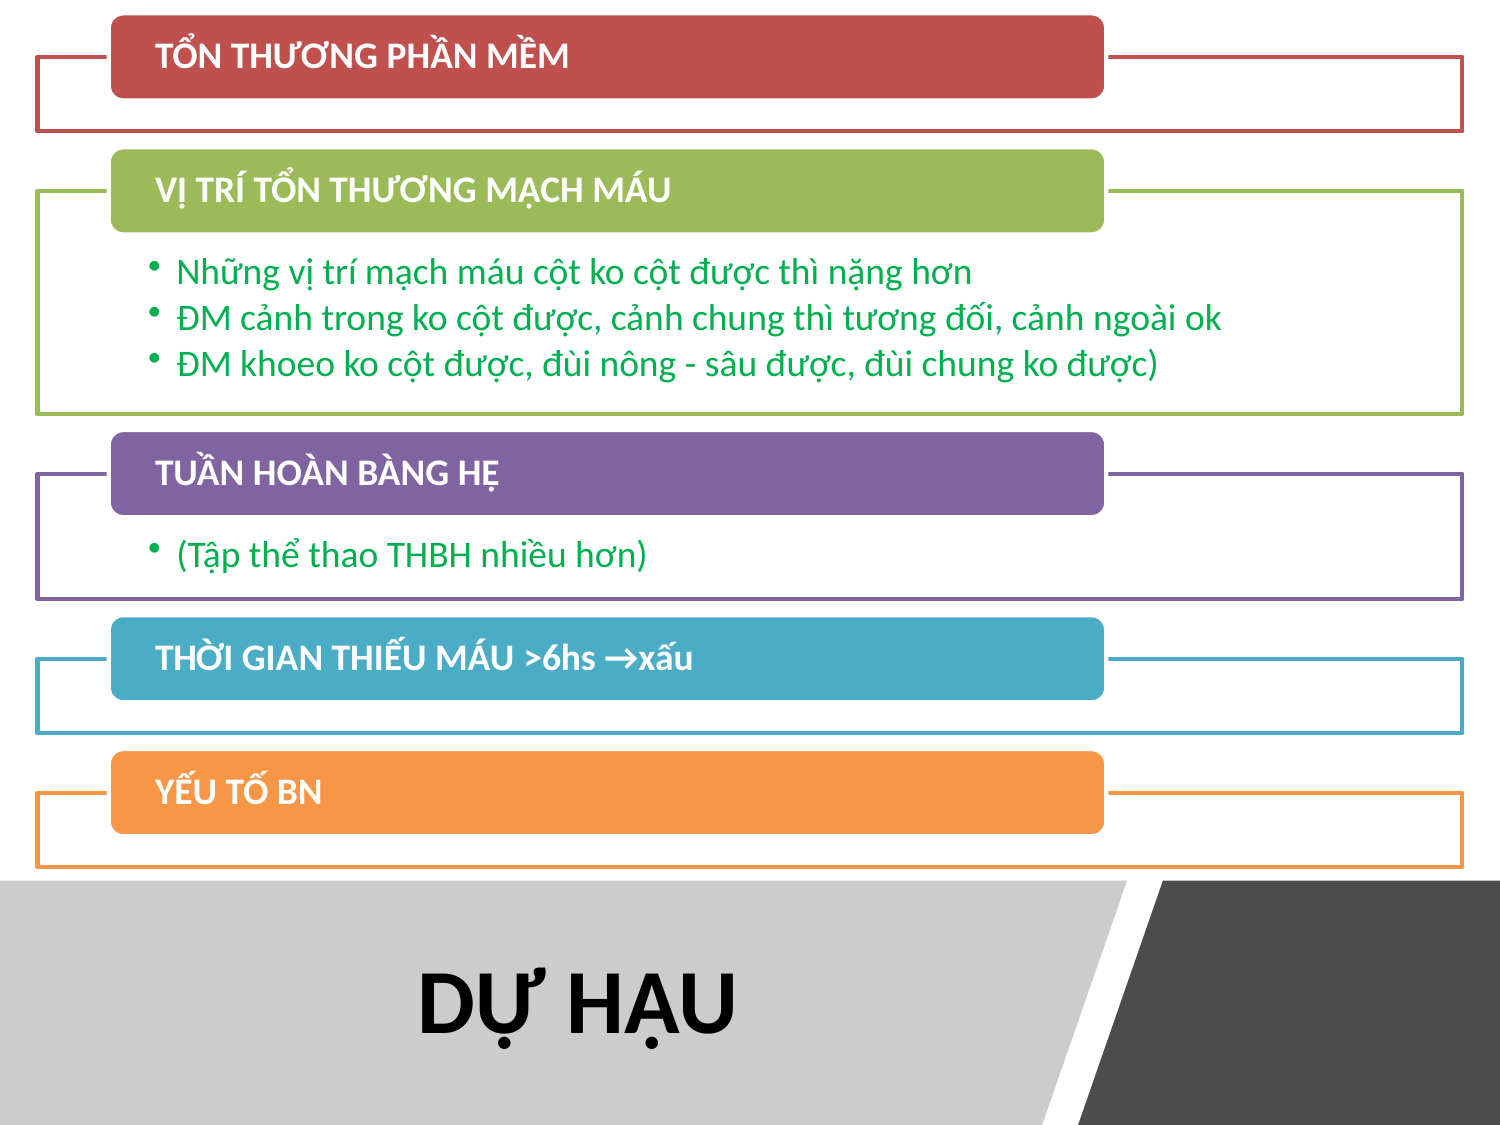

TỔN THƯƠNG PHẦN MỀM
Những vị trí mạch máu cột ko cột được thì nặng hơn
ĐM cảnh trong ko cột được, cảnh chung thì tương đối, cảnh ngoài ok
ĐM khoeo ko cột được, đùi nông - sâu được, đùi chung ko được)
VỊ TRÍ TỔN THƯƠNG MẠCH MÁU
(Tập thể thao THBH nhiều hơn)
TUẦN HOÀN BÀNG HỆ
THỜI GIAN THIẾU MÁU >6hs →xấu
YẾU TỐ BN

# DỰ HẬU